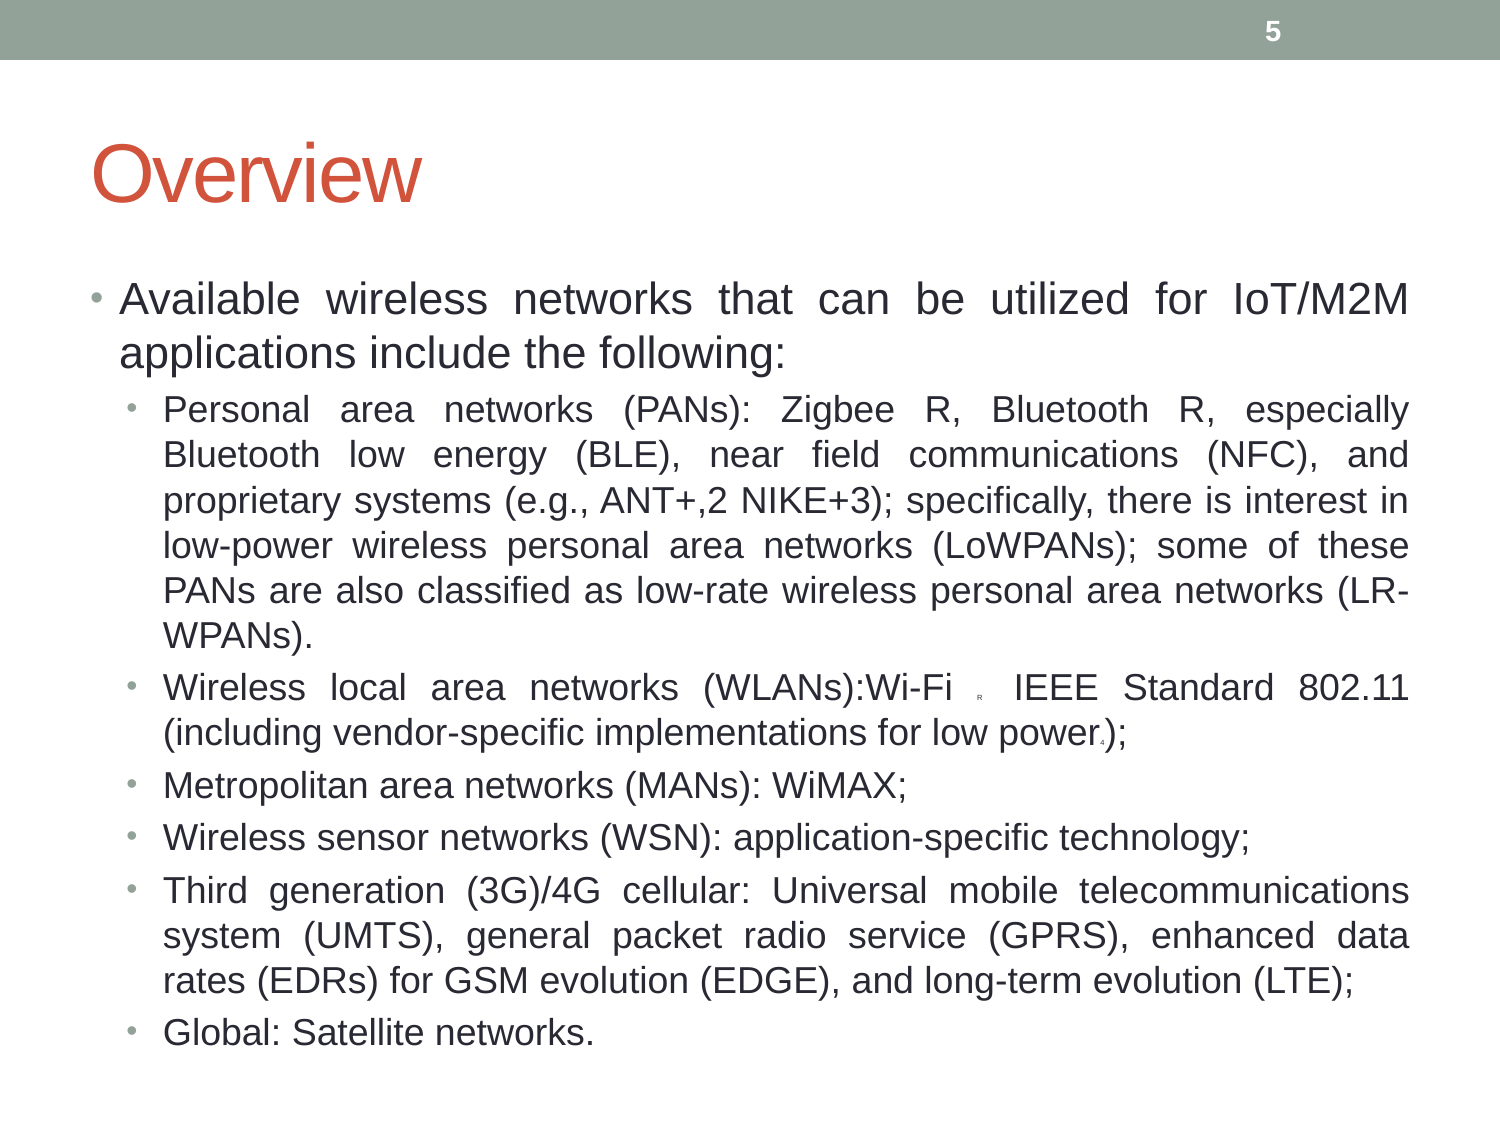

5
# Overview
Available wireless networks that can be utilized for IoT/M2M applications include the following:
Personal area networks (PANs): Zigbee R, Bluetooth R, especially Bluetooth low energy (BLE), near field communications (NFC), and proprietary systems (e.g., ANT+,2 NIKE+3); specifically, there is interest in low-power wireless personal area networks (LoWPANs); some of these PANs are also classified as low-rate wireless personal area networks (LR-WPANs).
Wireless local area networks (WLANs):Wi-Fi R  IEEE Standard 802.11 (including vendor-specific implementations for low power4);
Metropolitan area networks (MANs): WiMAX;
Wireless sensor networks (WSN): application-specific technology;
Third generation (3G)/4G cellular: Universal mobile telecommunications system (UMTS), general packet radio service (GPRS), enhanced data rates (EDRs) for GSM evolution (EDGE), and long-term evolution (LTE);
Global: Satellite networks.